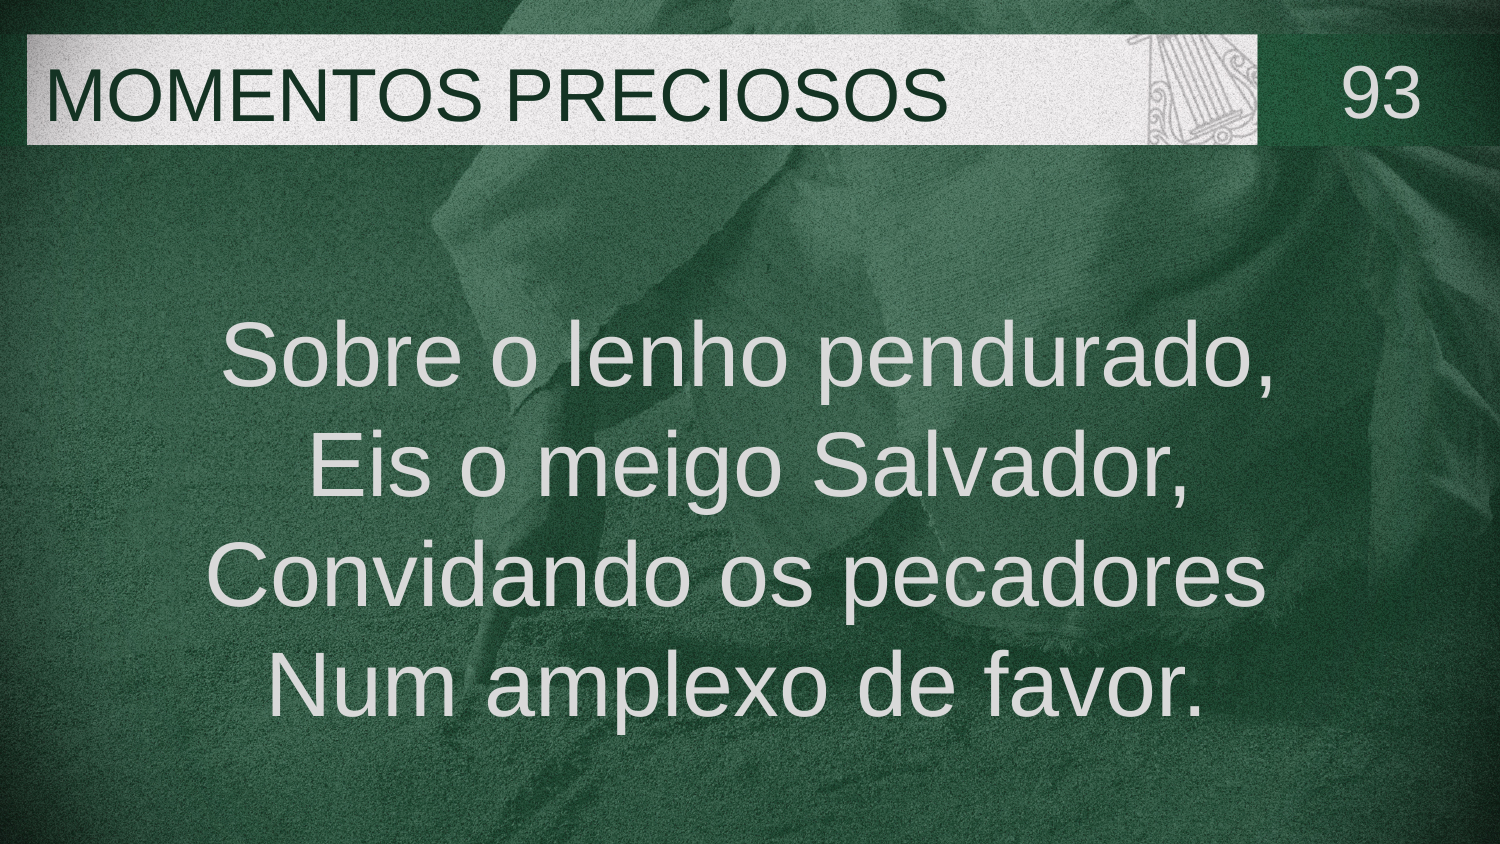

# MOMENTOS PRECIOSOS
93
Sobre o lenho pendurado,
Eis o meigo Salvador,
Convidando os pecadores
Num amplexo de favor.